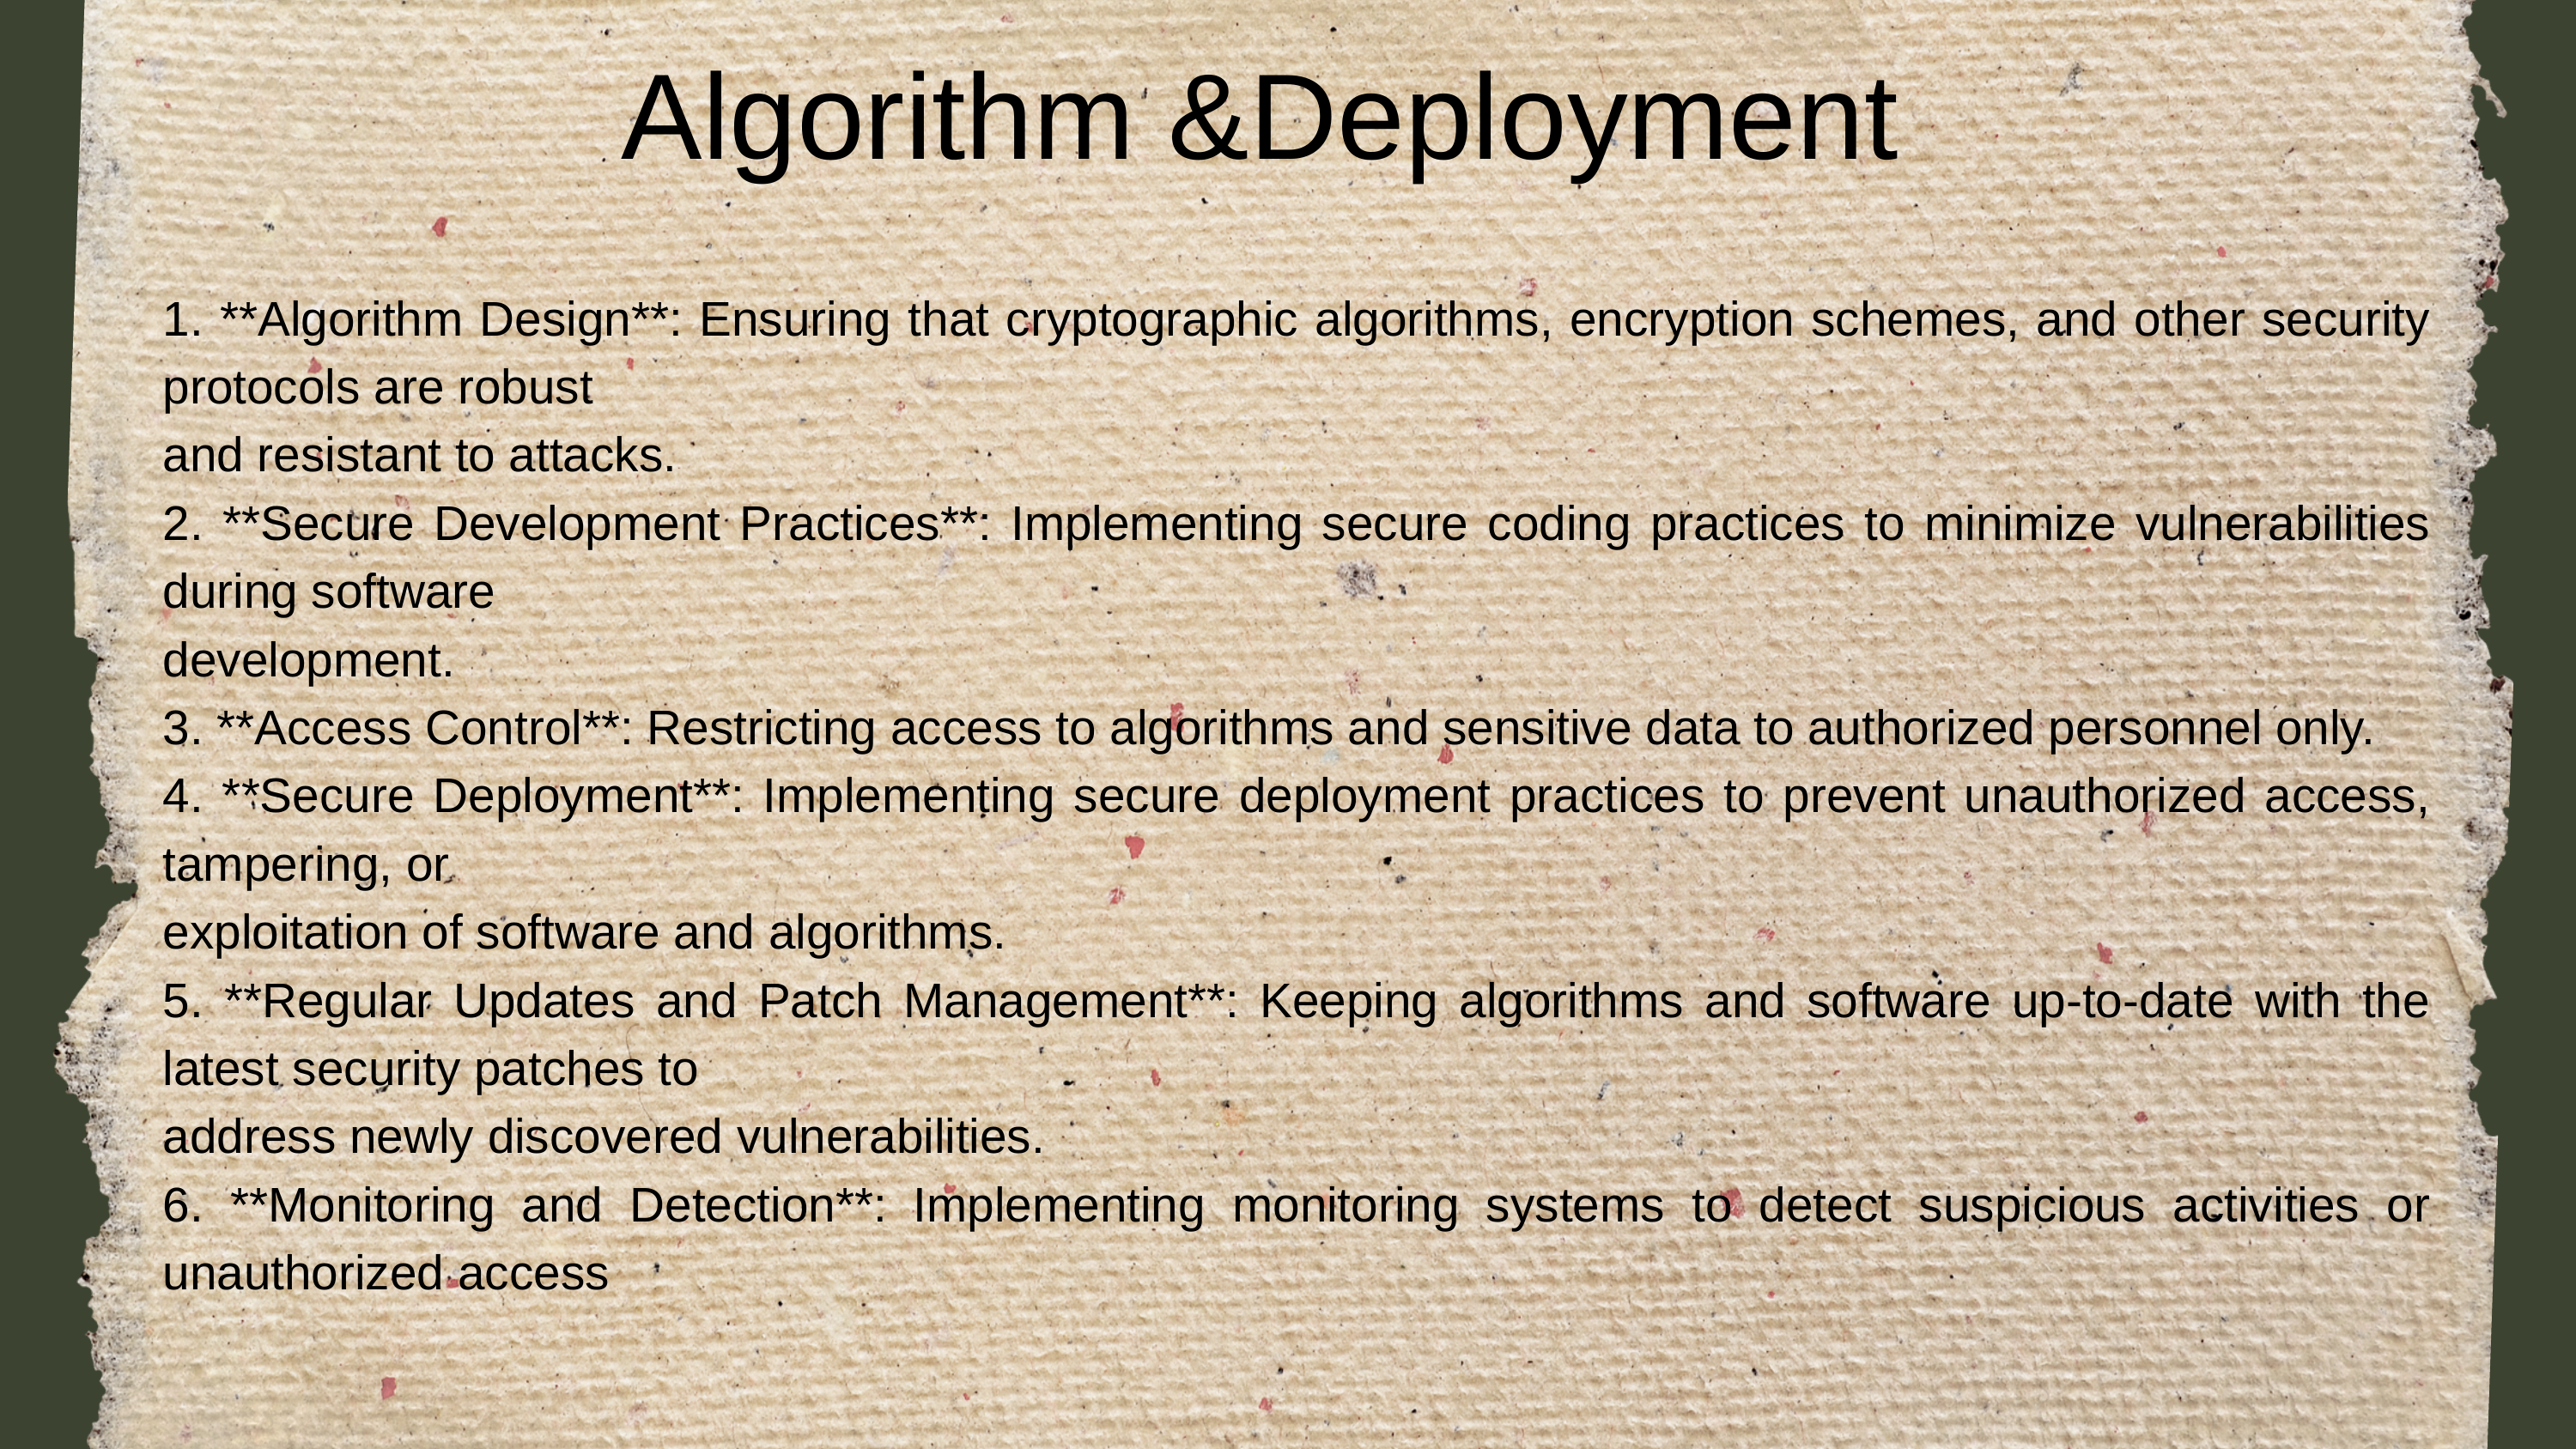

Algorithm &Deployment
1. **Algorithm Design**: Ensuring that cryptographic algorithms, encryption schemes, and other security protocols are robust
and resistant to attacks.
2. **Secure Development Practices**: Implementing secure coding practices to minimize vulnerabilities during software
development.
3. **Access Control**: Restricting access to algorithms and sensitive data to authorized personnel only.
4. **Secure Deployment**: Implementing secure deployment practices to prevent unauthorized access, tampering, or
exploitation of software and algorithms.
5. **Regular Updates and Patch Management**: Keeping algorithms and software up-to-date with the latest security patches to
address newly discovered vulnerabilities.
6. **Monitoring and Detection**: Implementing monitoring systems to detect suspicious activities or unauthorized access